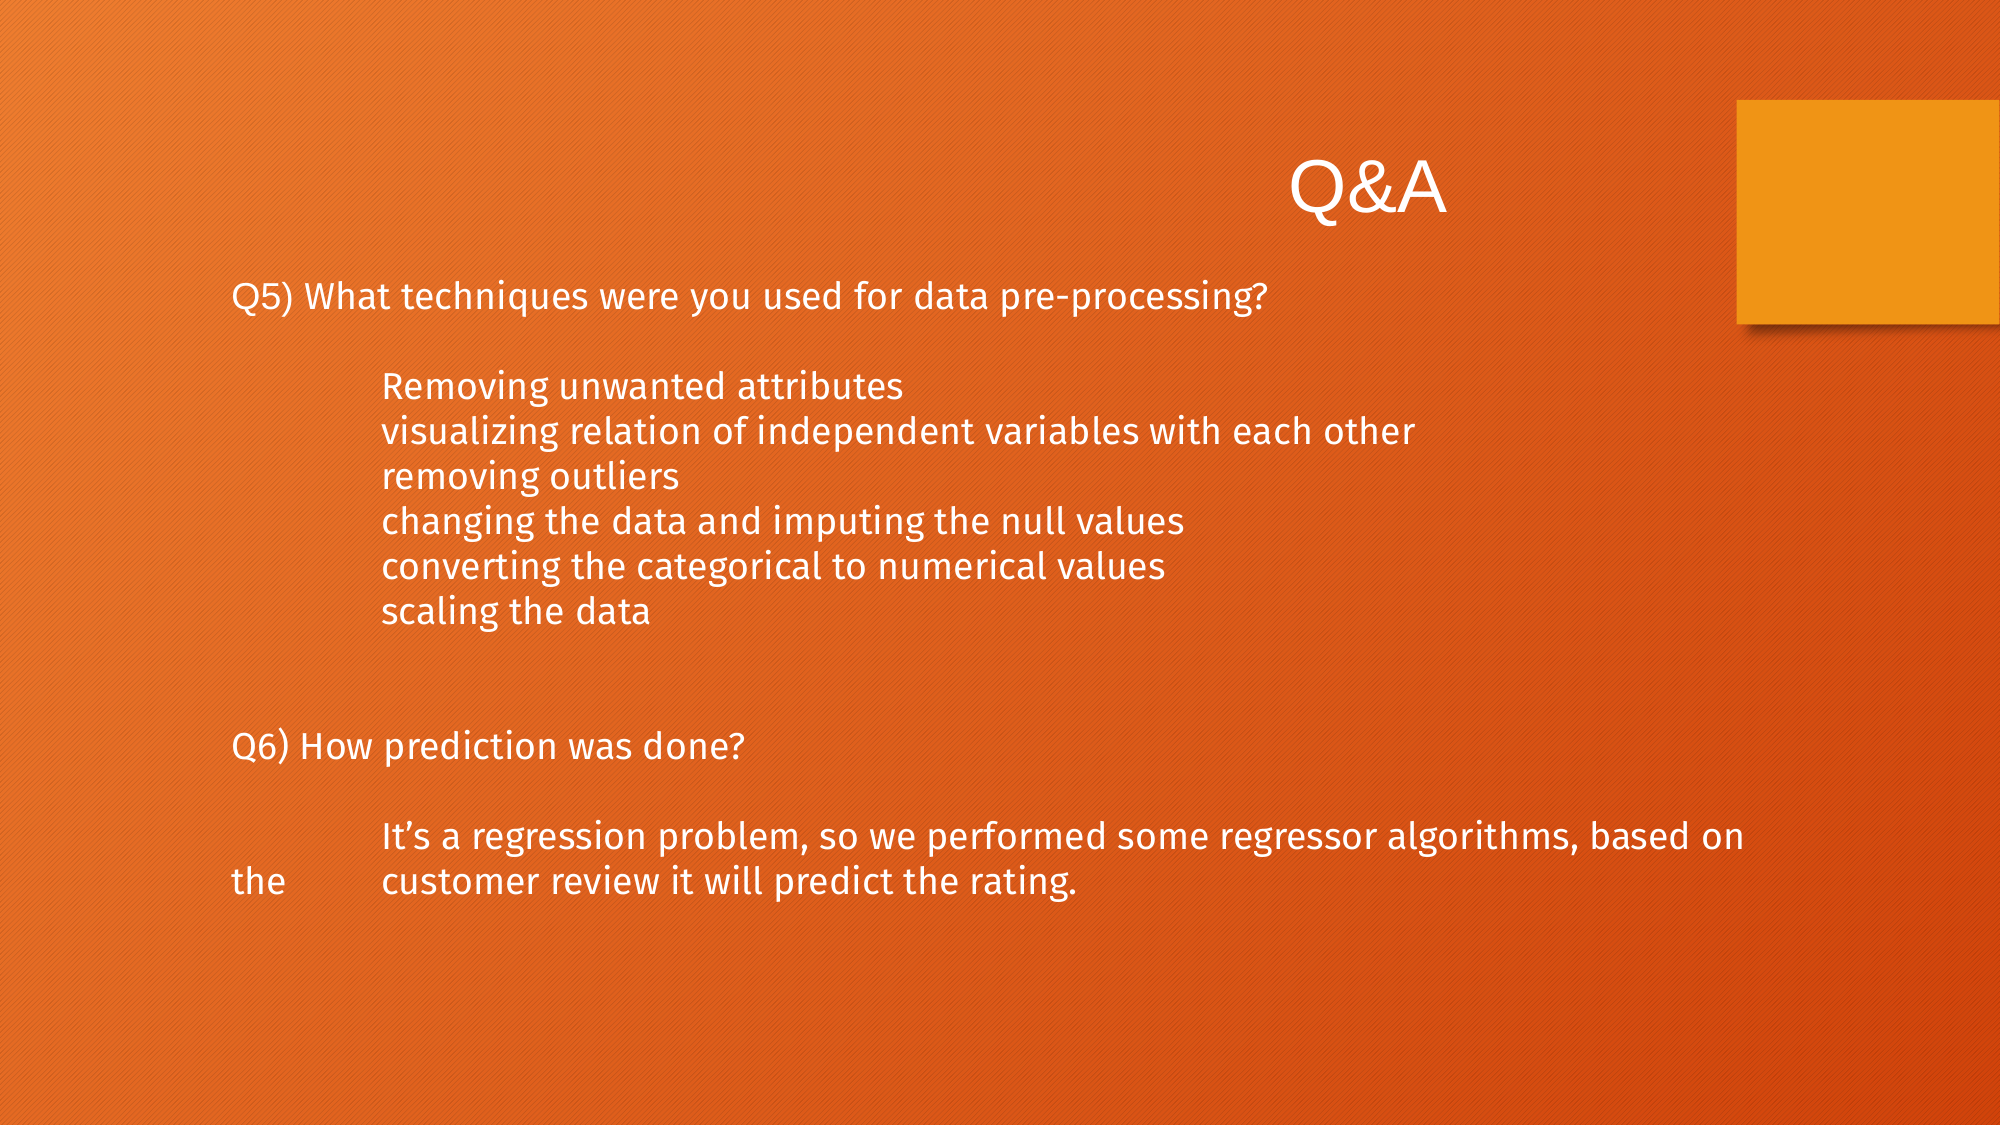

Q&A

Q5) What techniques were you used for data pre-processing?

	Removing unwanted attributes
	visualizing relation of independent variables with each other
	removing outliers
	changing the data and imputing the null values
	converting the categorical to numerical values
	scaling the data

Q6) How prediction was done?

	It’s a regression problem, so we performed some regressor algorithms, based on the 	customer review it will predict the rating.